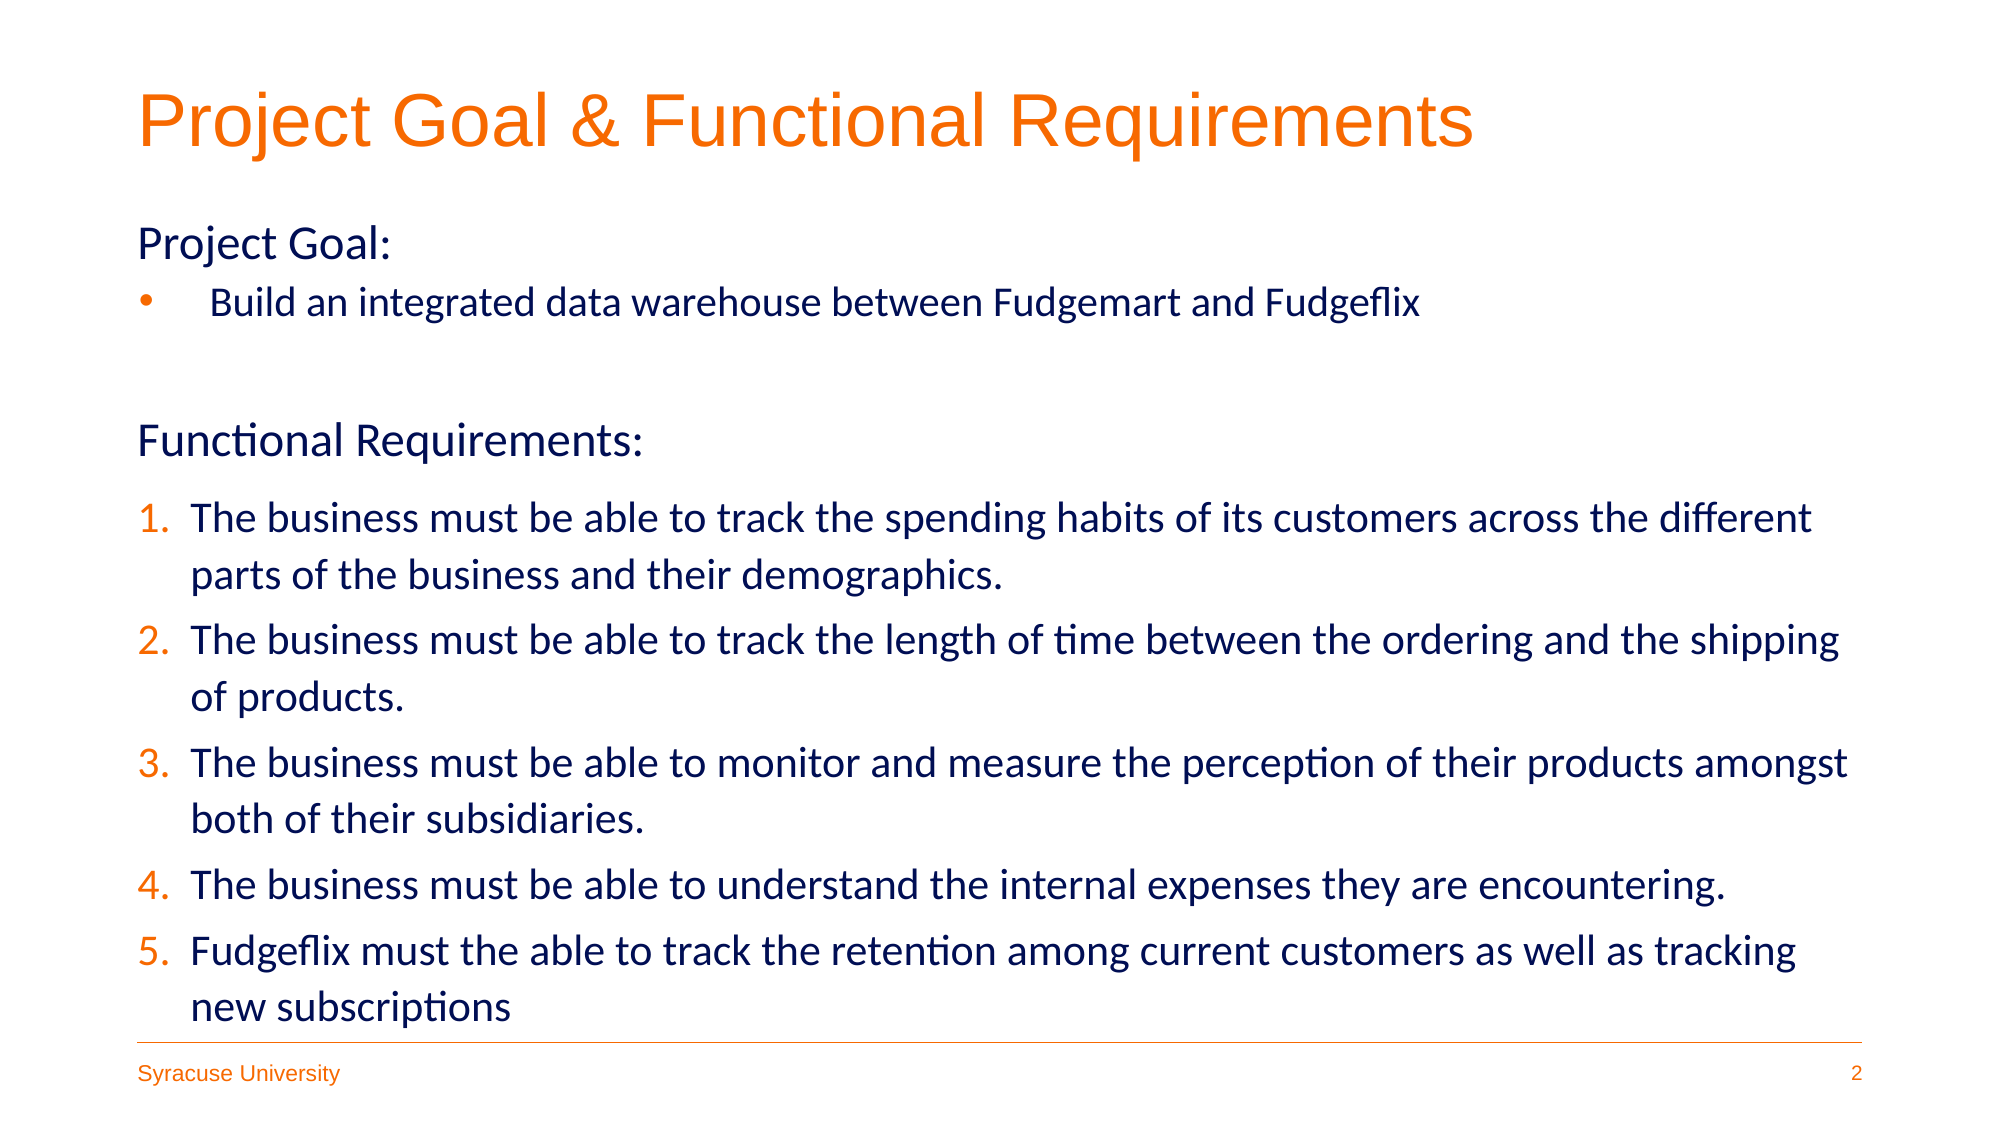

# Project Goal & Functional Requirements
Project Goal:
Build an integrated data warehouse between Fudgemart and Fudgeflix

Functional Requirements:
The business must be able to track the spending habits of its customers across the different parts of the business and their demographics.
The business must be able to track the length of time between the ordering and the shipping of products.
The business must be able to monitor and measure the perception of their products amongst both of their subsidiaries.
The business must be able to understand the internal expenses they are encountering.
Fudgeflix must the able to track the retention among current customers as well as tracking new subscriptions